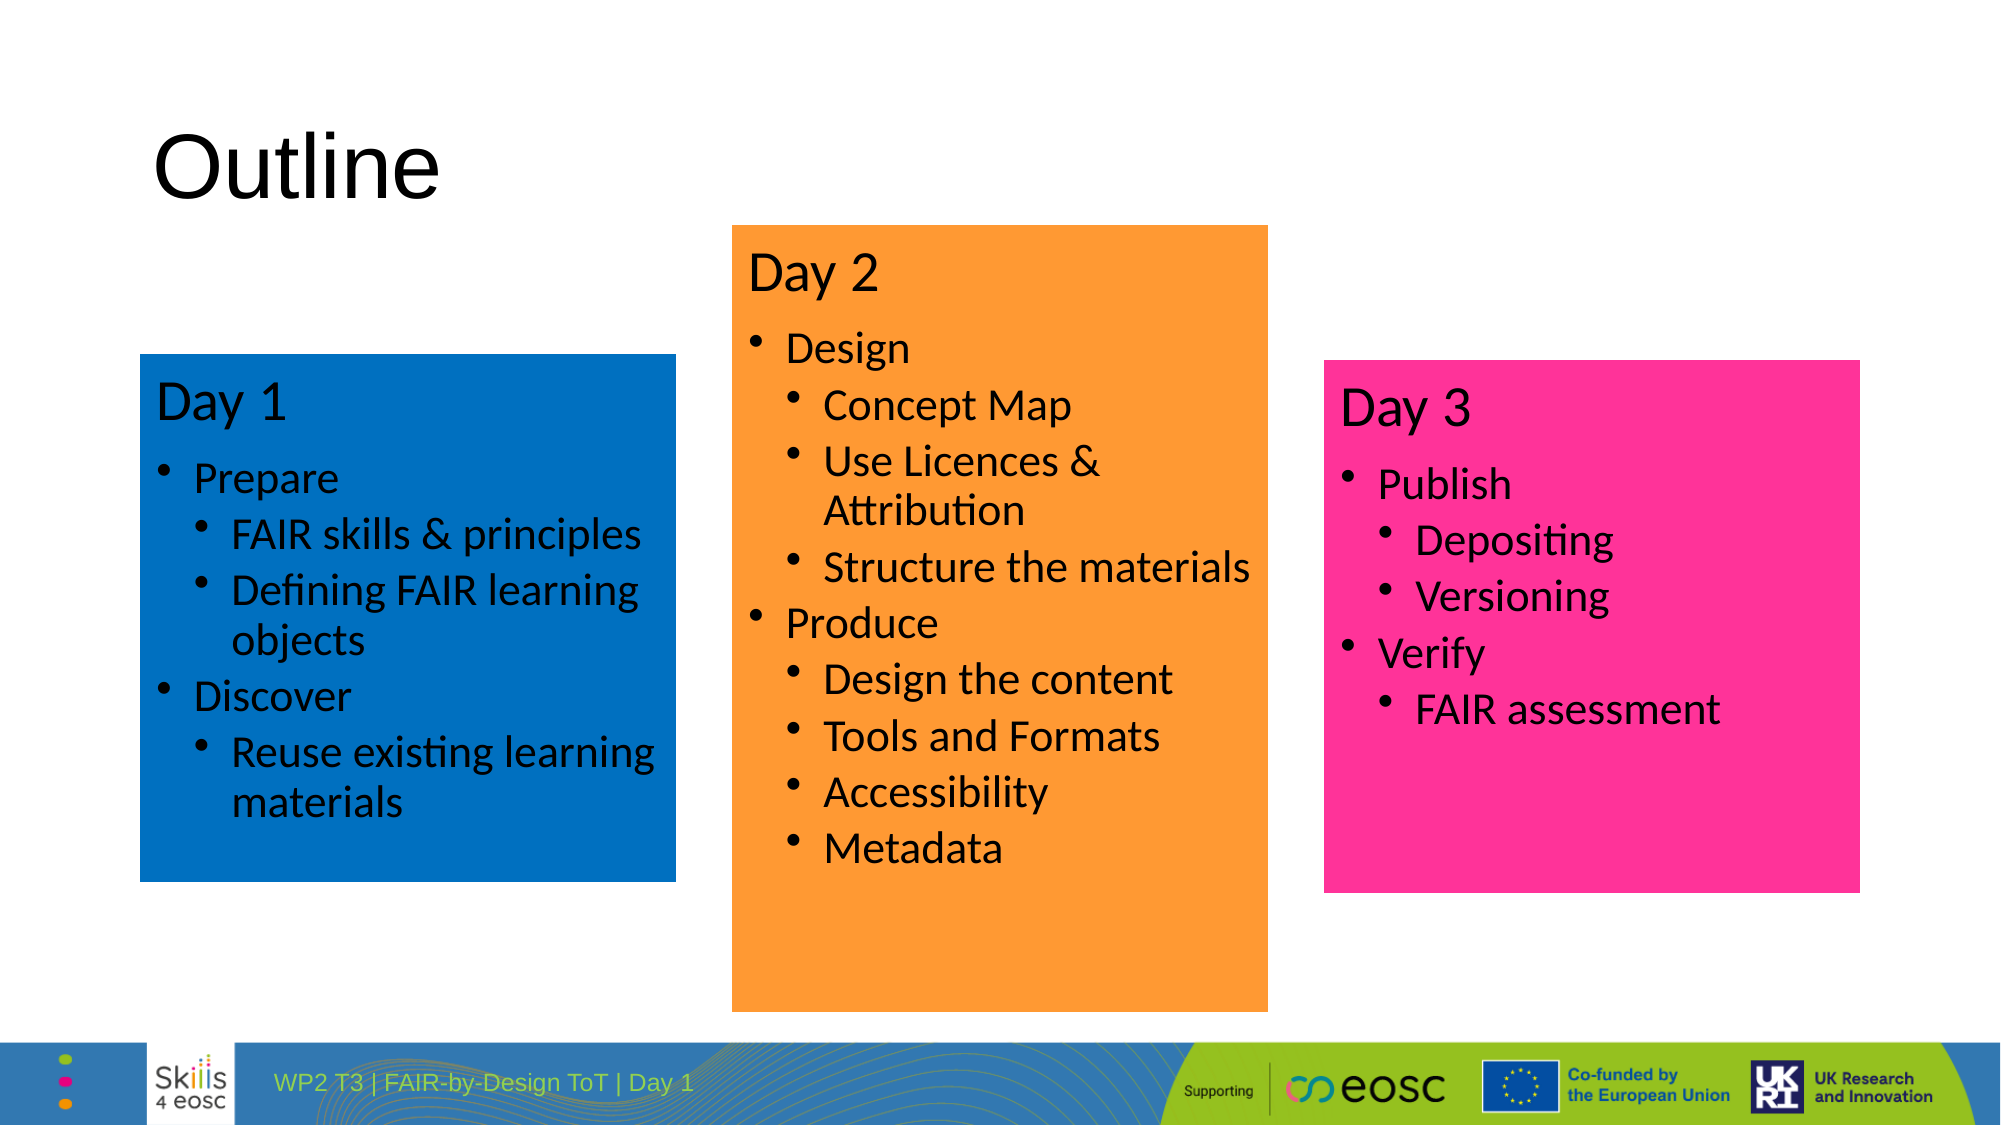

# Outline
Day 1
Prepare
FAIR skills & principles
Defining FAIR learning objects
Discover
Reuse existing learning materials
Day 2
Design
Concept Map
Use Licences & Attribution
Structure the materials
Produce
Design the content
Tools and Formats
Accessibility
Metadata
Day 3
Publish
Depositing
Versioning
Verify
FAIR assessment
WP2 T3 | FAIR-by-Design ToT | Day 1